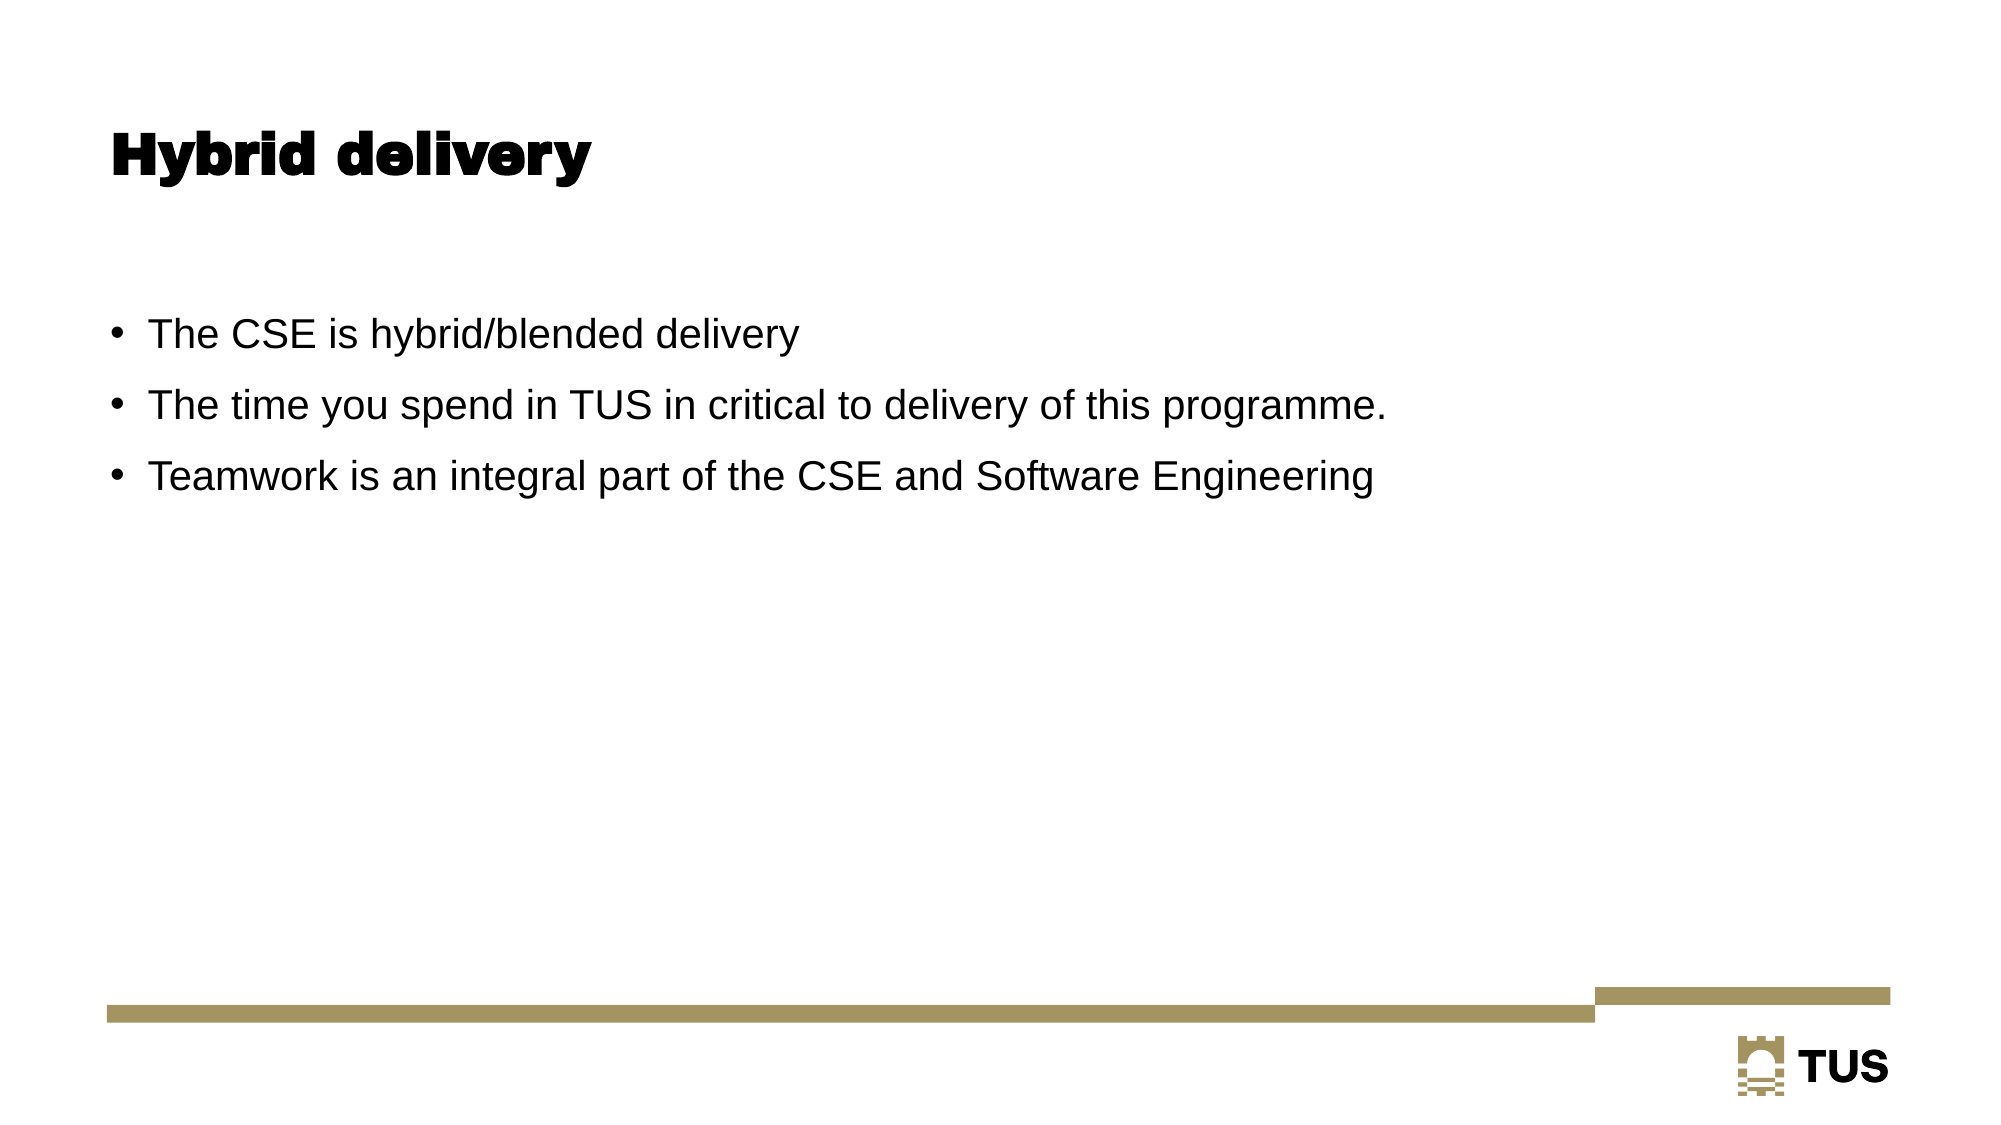

# Hybrid delivery
The CSE is hybrid/blended delivery
The time you spend in TUS in critical to delivery of this programme.
Teamwork is an integral part of the CSE and Software Engineering